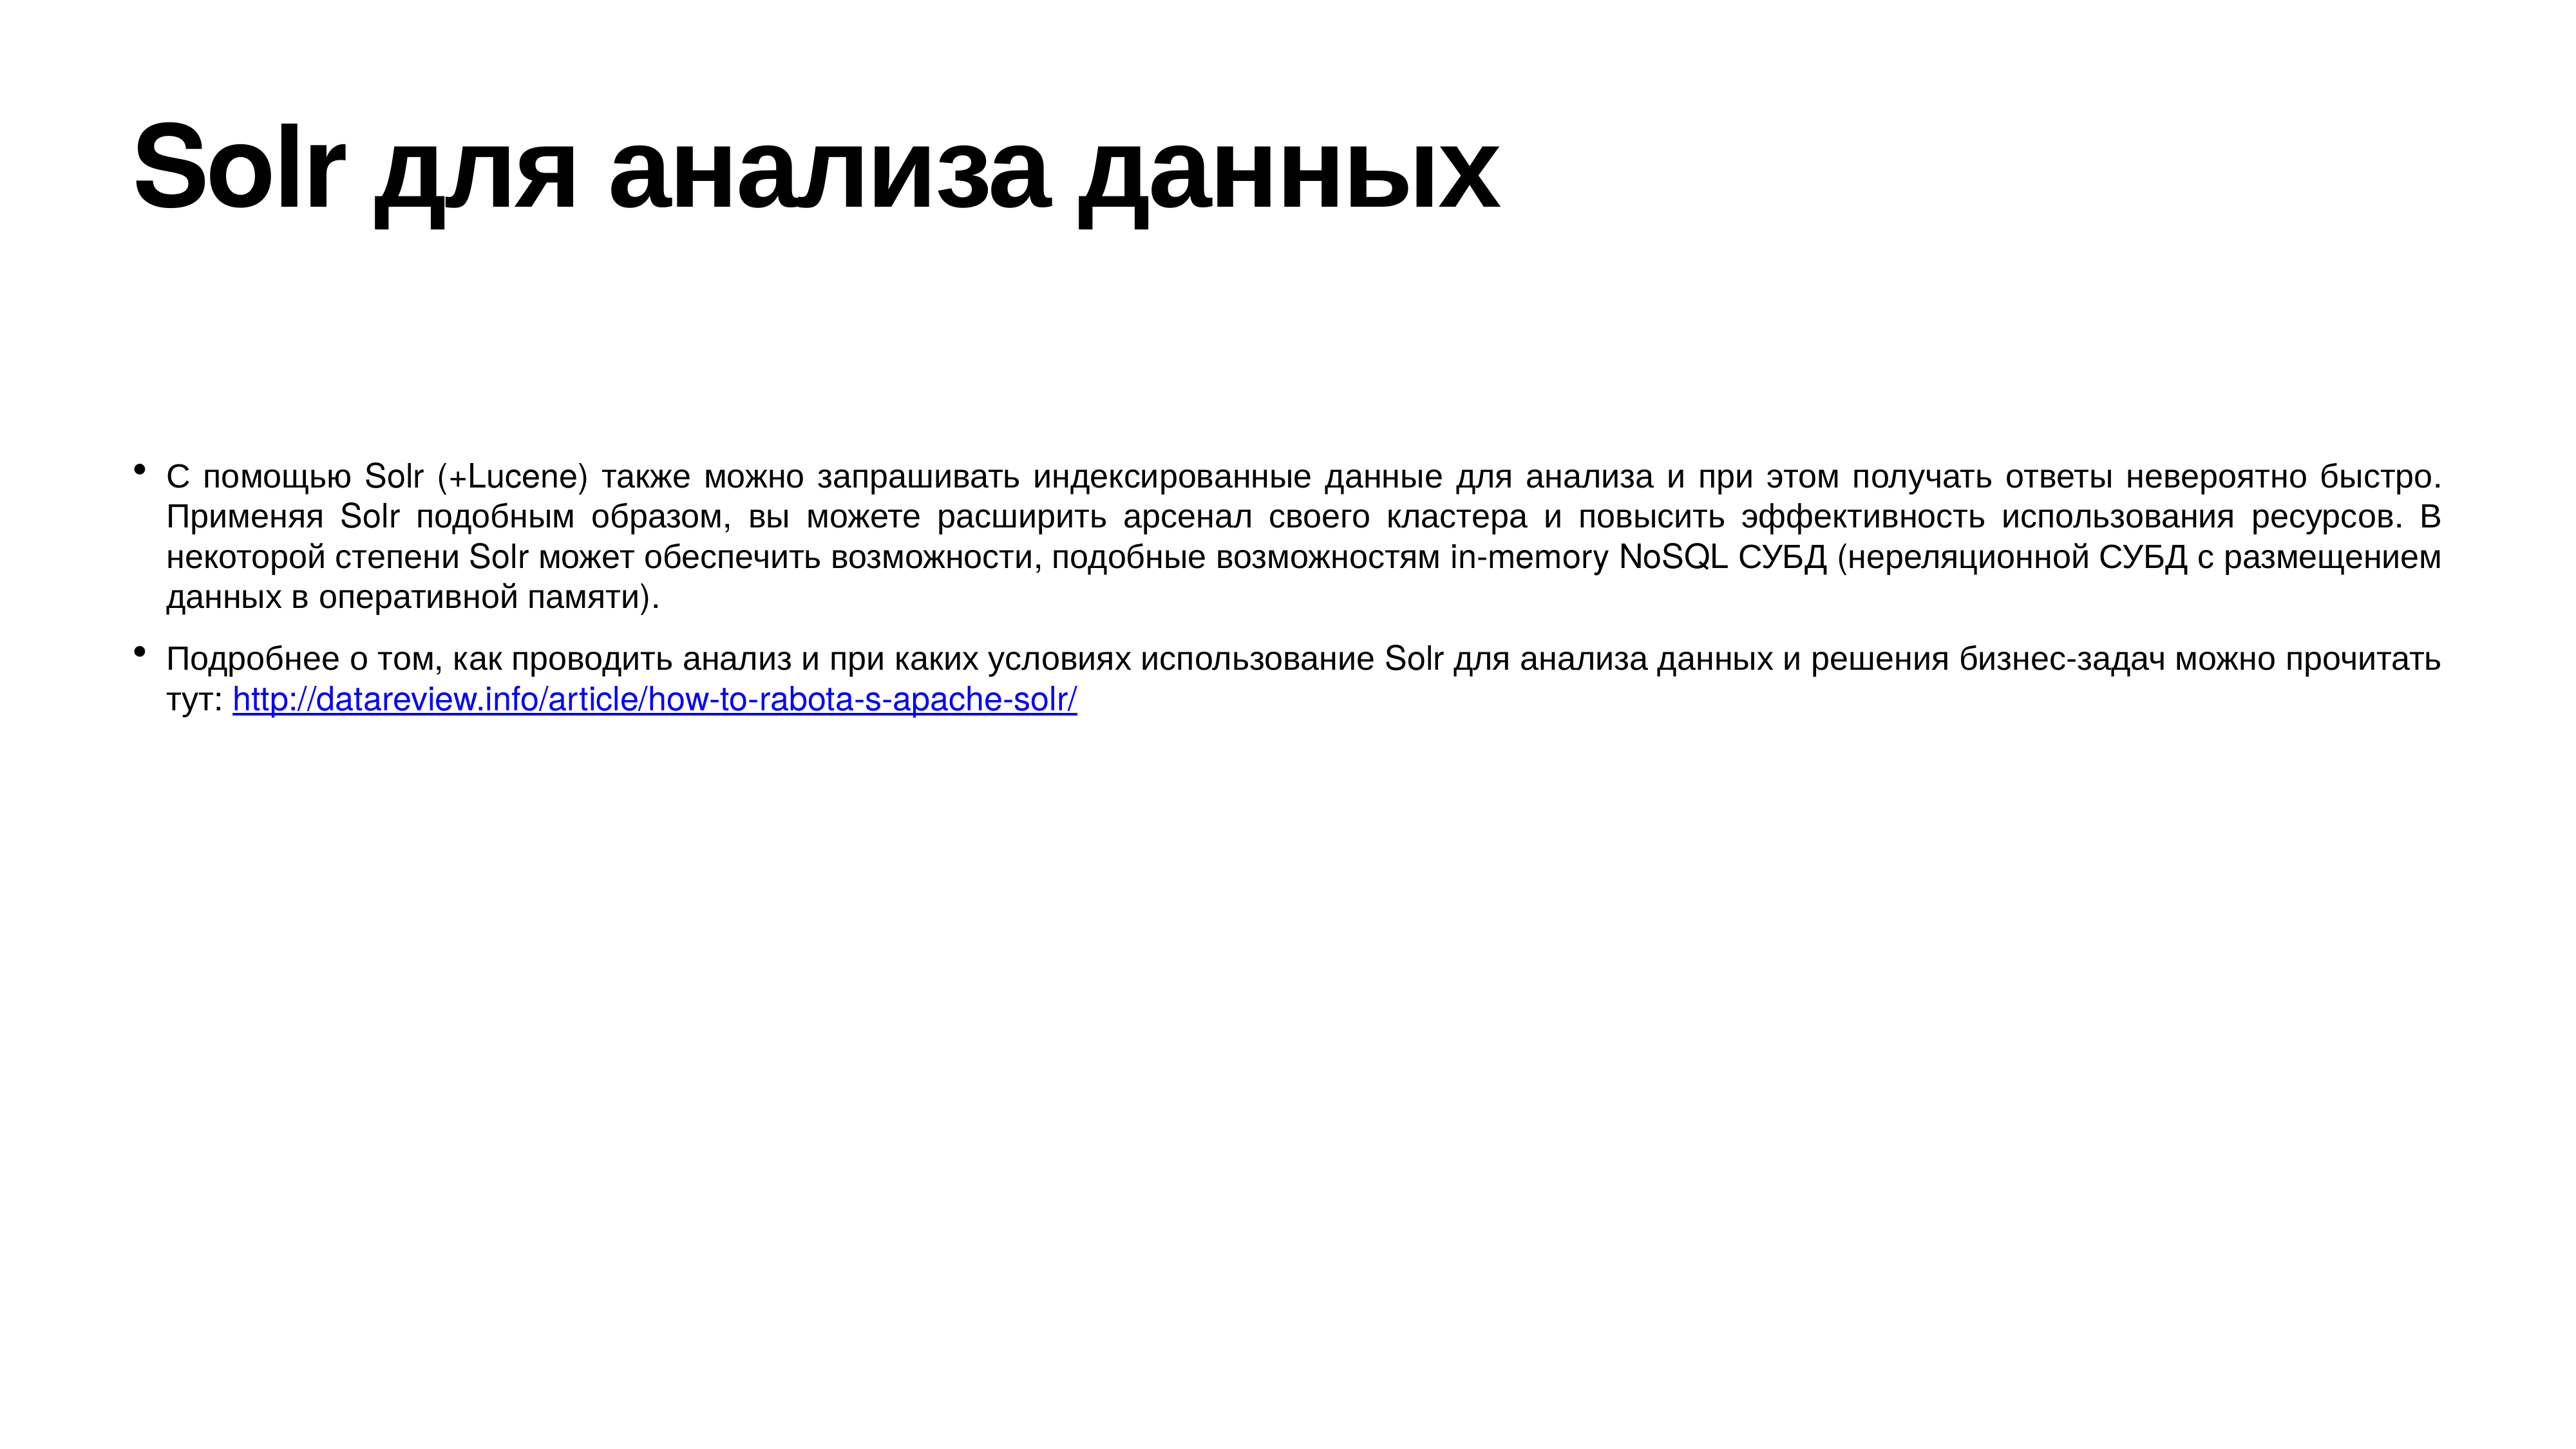

# Solr для анализа данных
С помощью Solr (+Lucene) также можно запрашивать индексированные данные для анализа и при этом получать ответы невероятно быстро. Применяя Solr подобным образом, вы можете расширить арсенал своего кластера и повысить эффективность использования ресурсов. В некоторой степени Solr может обеспечить возможности, подобные возможностям in-memory NoSQL СУБД (нереляционной СУБД с размещением данных в оперативной памяти).
Подробнее о том, как проводить анализ и при каких условиях использование Solr для анализа данных и решения бизнес-задач можно прочитать тут: http://datareview.info/article/how-to-rabota-s-apache-solr/